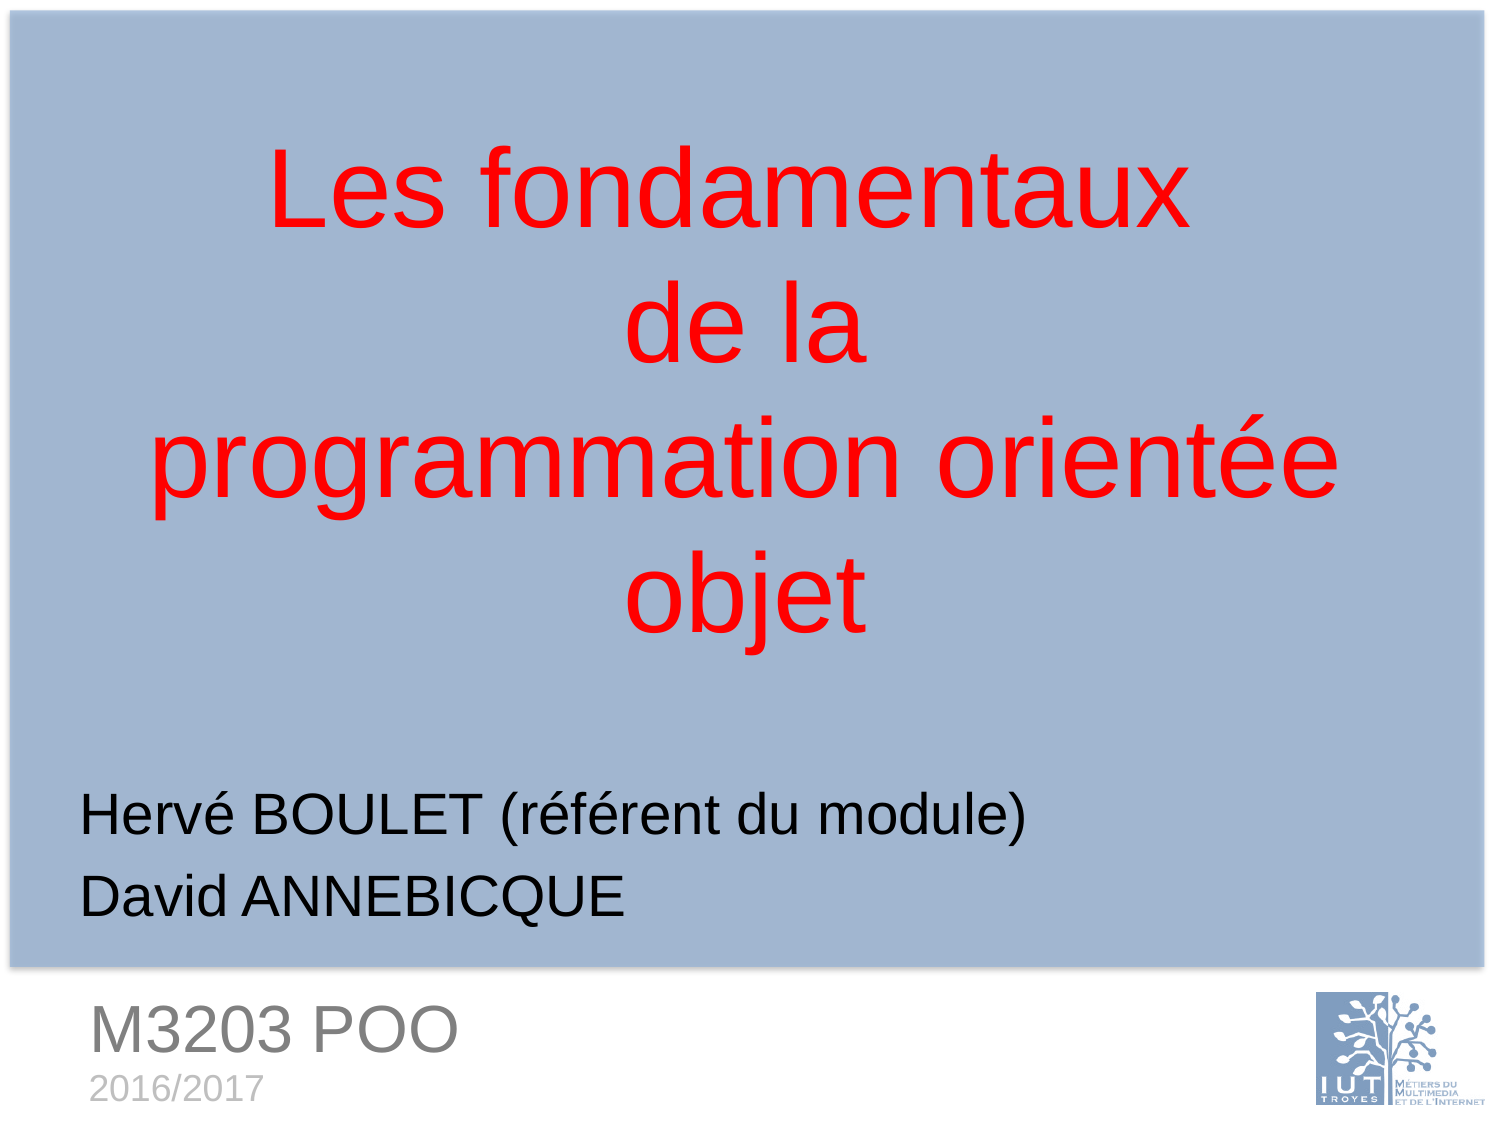

# Les fondamentaux de la programmation orientée objet
Hervé BOULET (référent du module)
David ANNEBICQUE